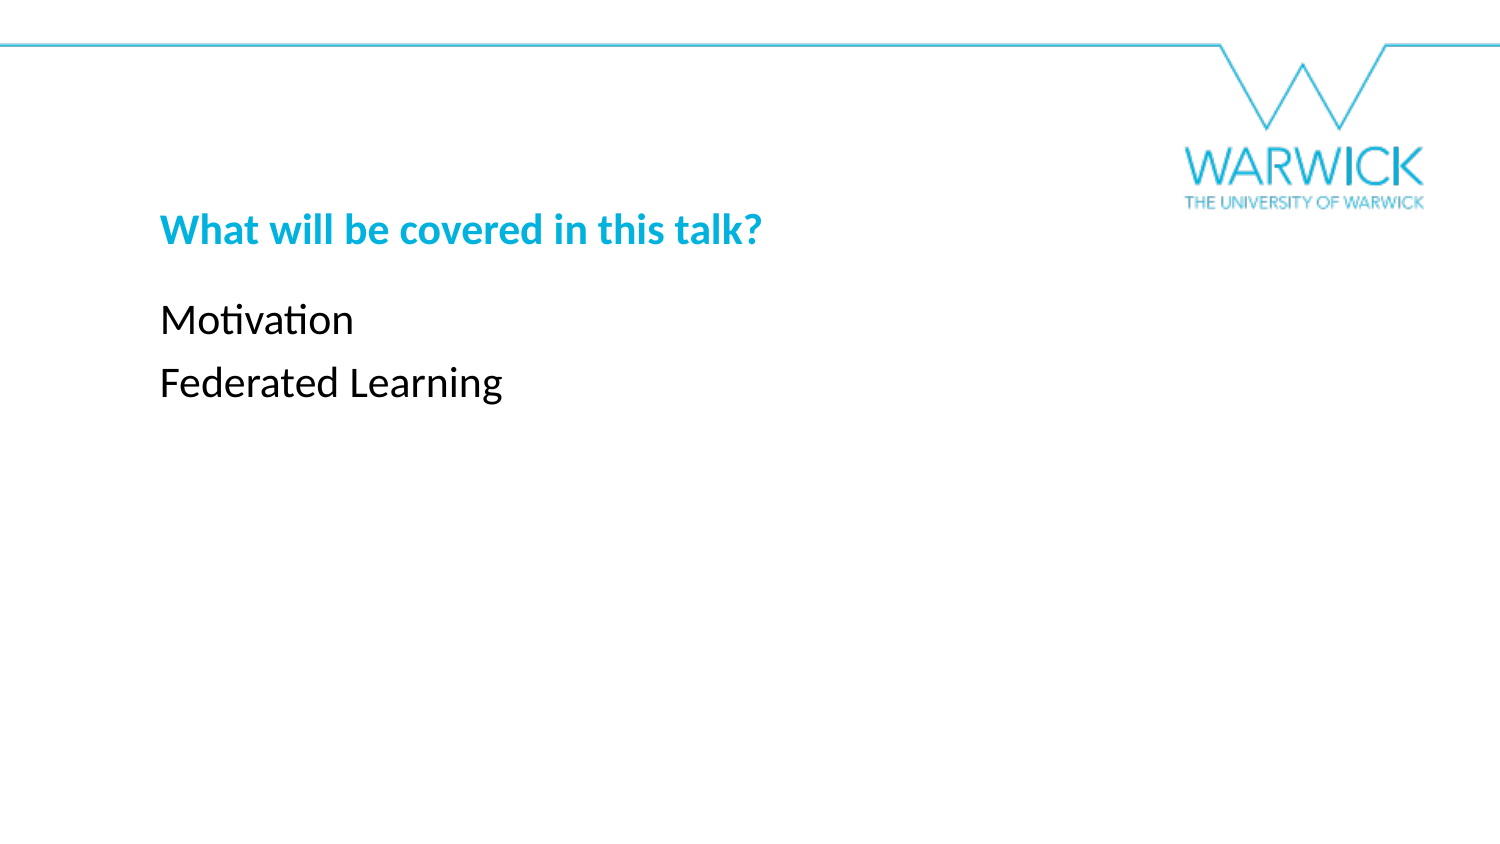

What will be covered in this talk?

Motivation
Federated Learning